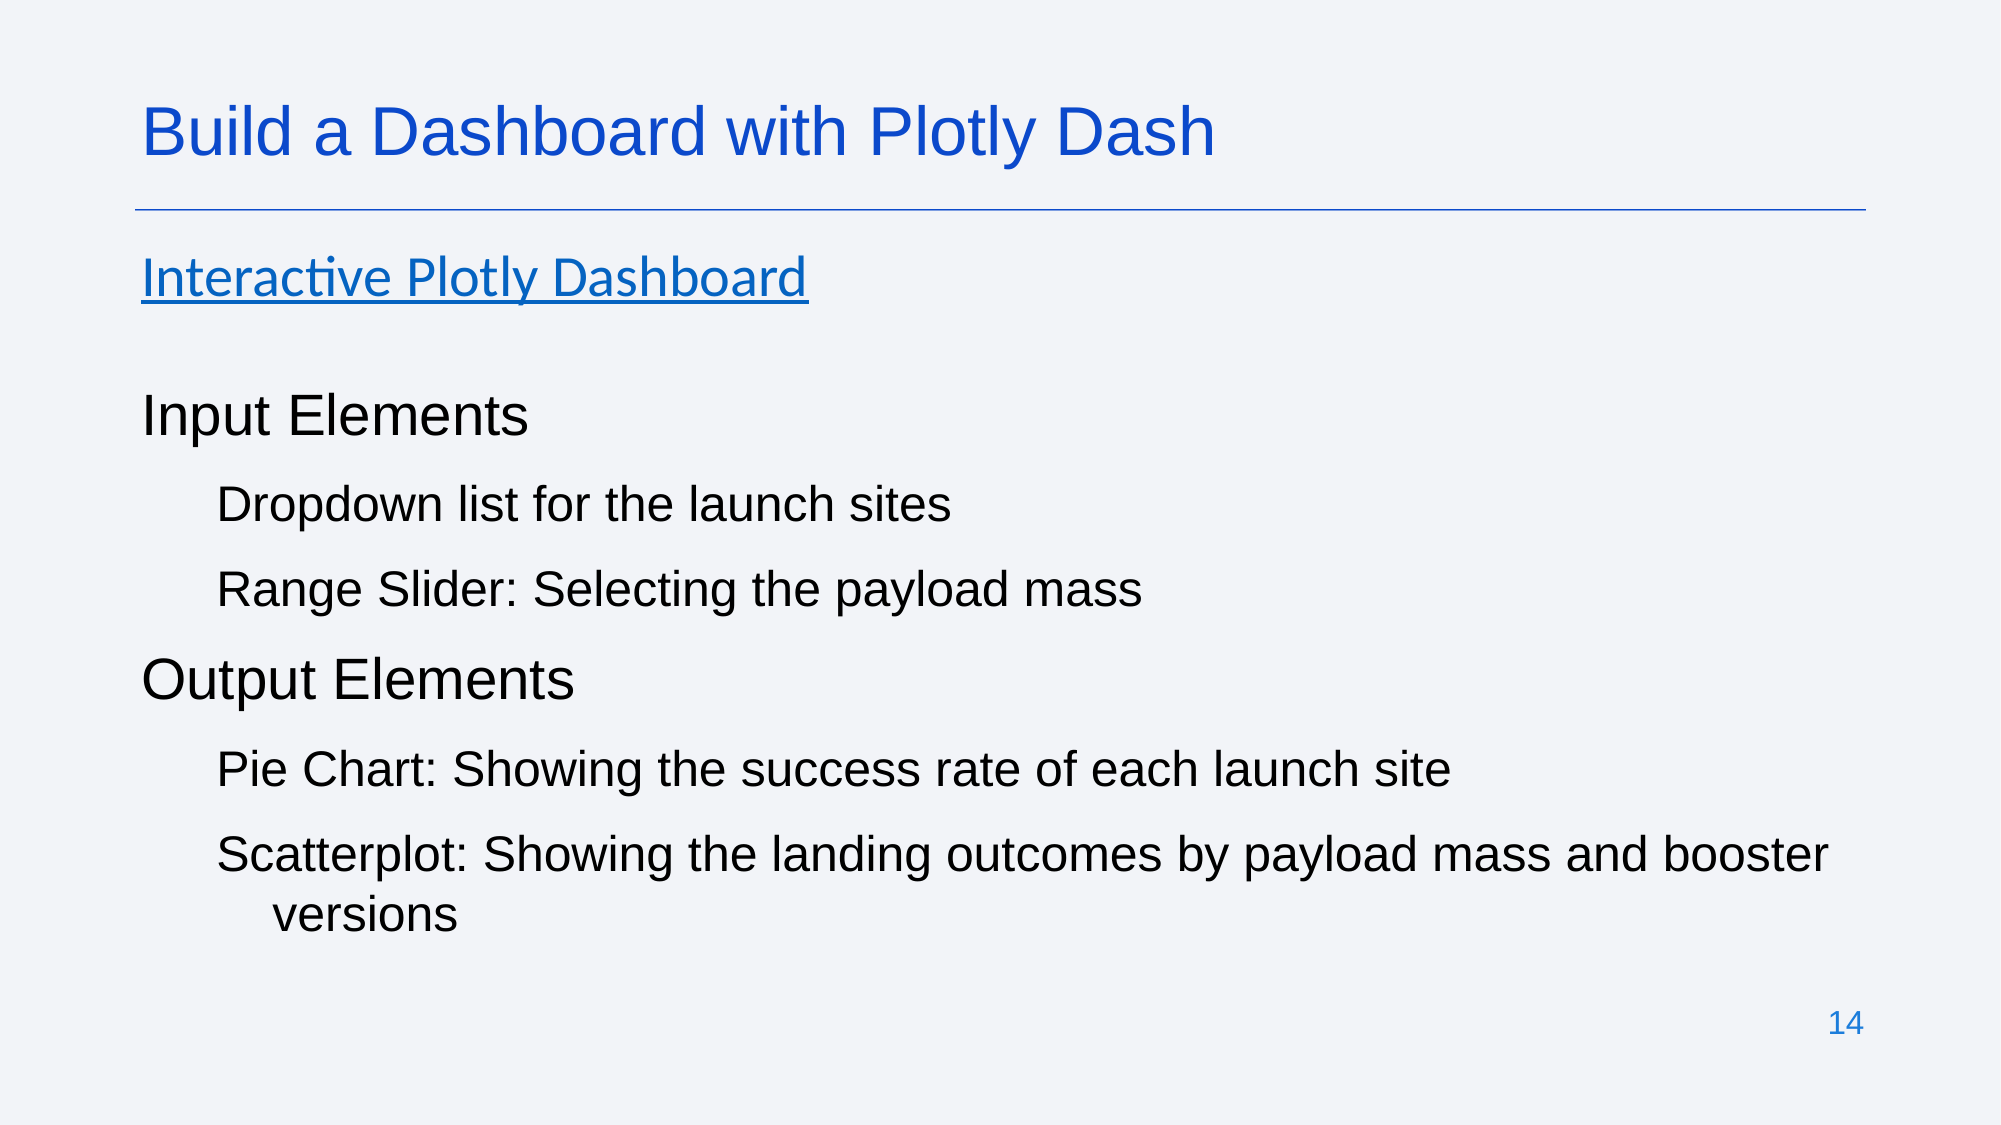

Build a Dashboard with Plotly Dash
Interactive Plotly Dashboard
Input Elements
Dropdown list for the launch sites
Range Slider: Selecting the payload mass
Output Elements
Pie Chart: Showing the success rate of each launch site
Scatterplot: Showing the landing outcomes by payload mass and booster versions

14